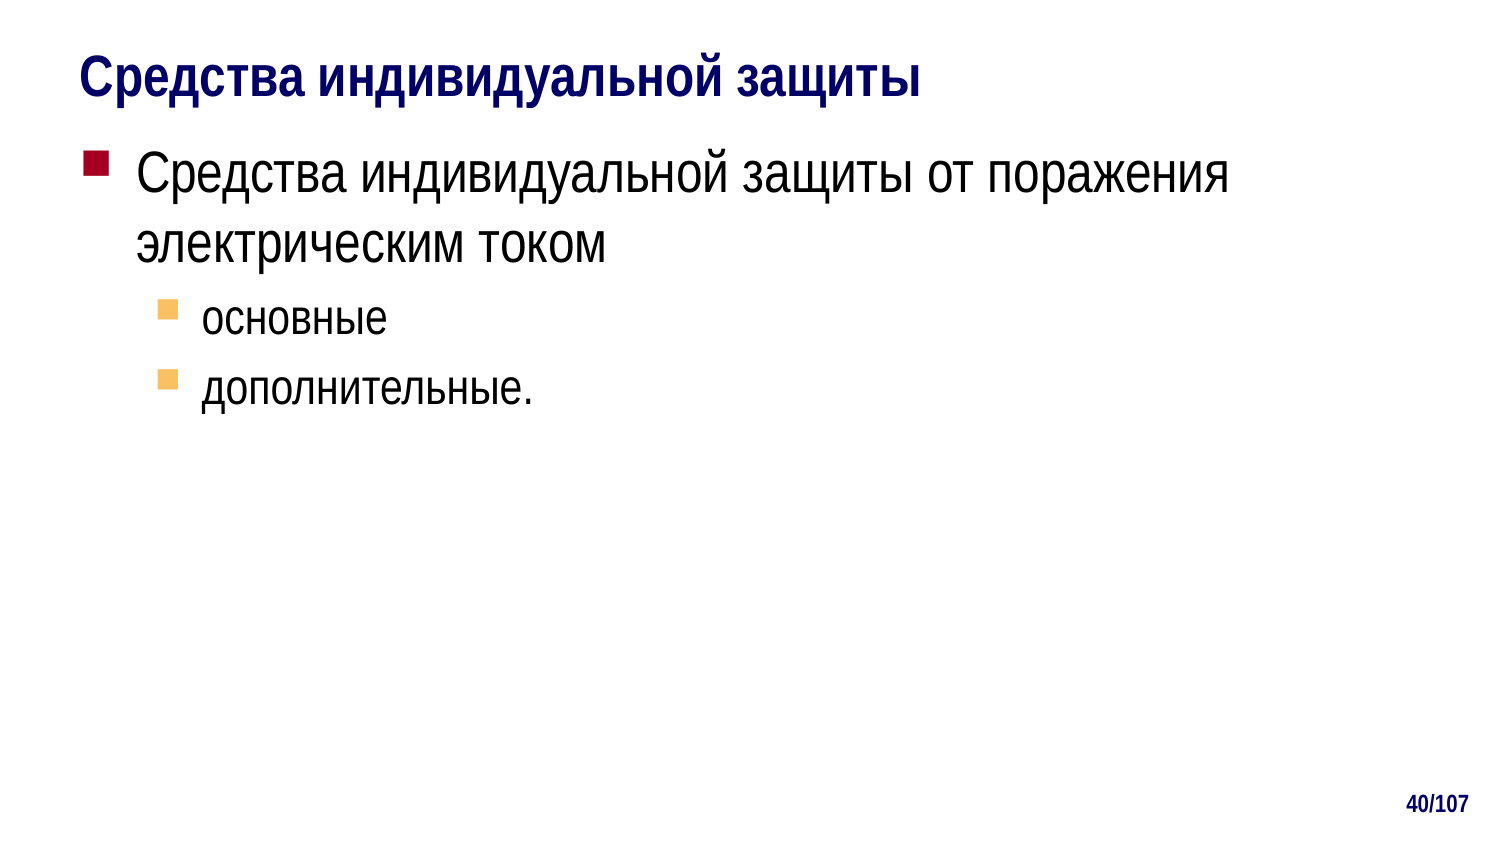

# Средства индивидуальной защиты
Средства индивидуальной защиты от поражения электрическим током
основные
дополнительные.